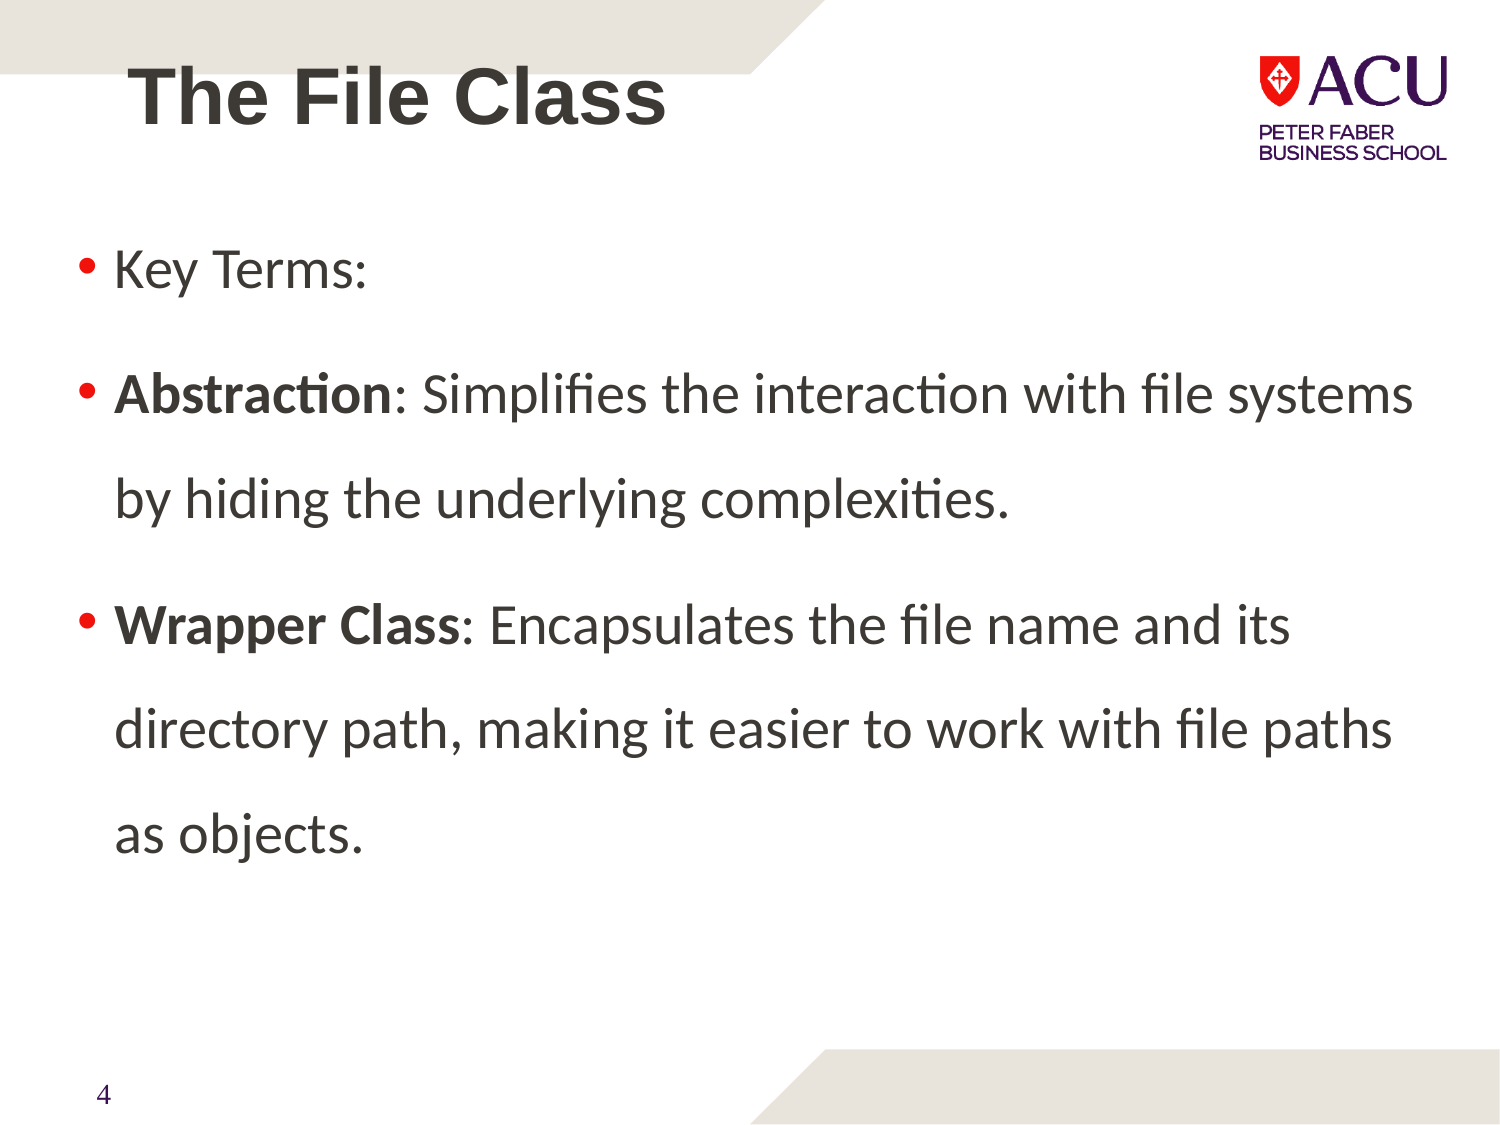

# The File Class
Key Terms:
Abstraction: Simplifies the interaction with file systems by hiding the underlying complexities.
Wrapper Class: Encapsulates the file name and its directory path, making it easier to work with file paths as objects.
4